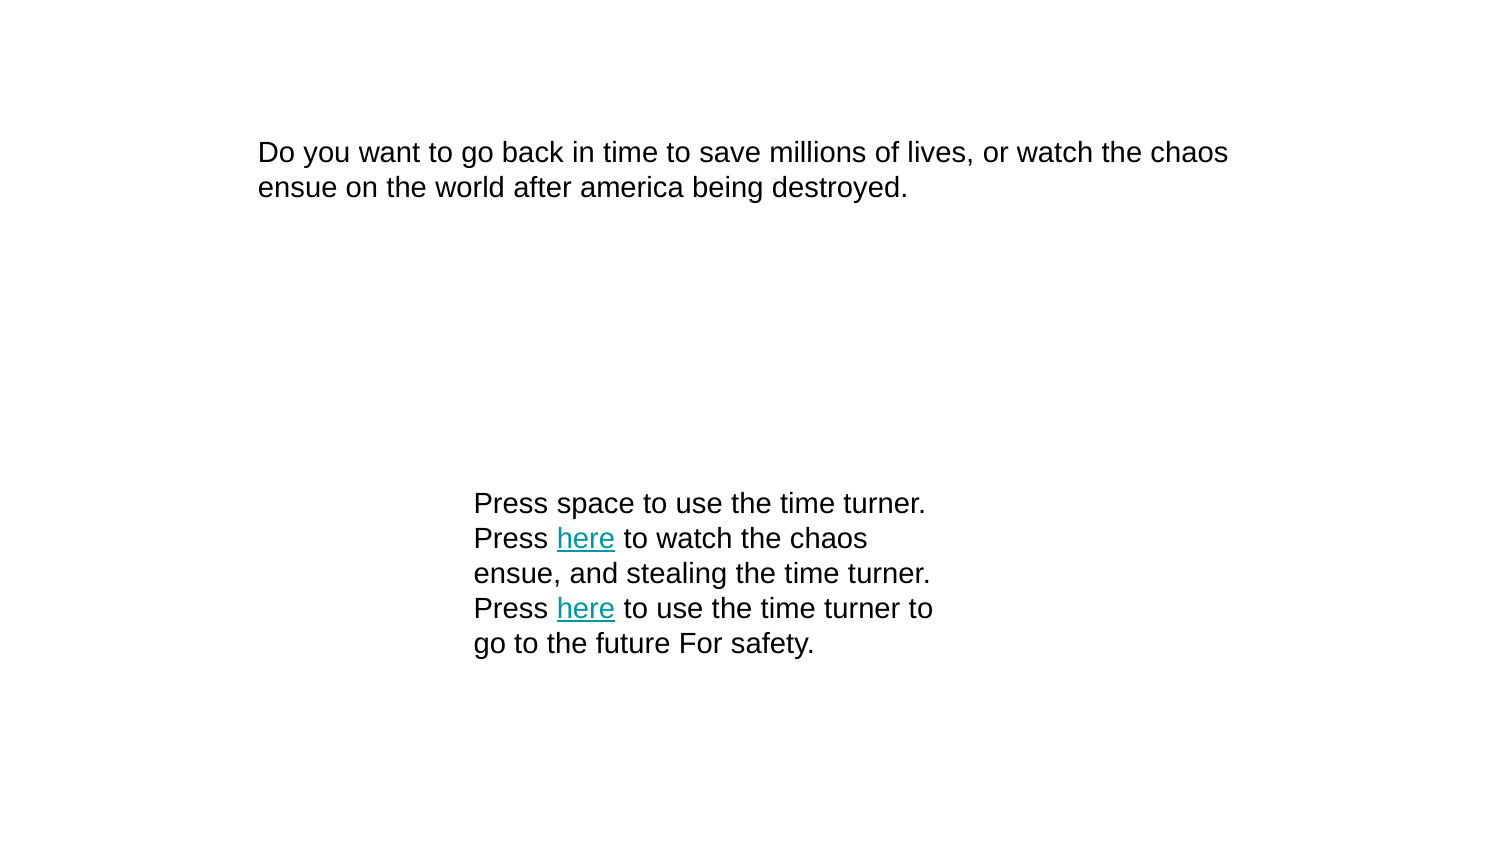

Do you want to go back in time to save millions of lives, or watch the chaos ensue on the world after america being destroyed.
Press space to use the time turner. Press here to watch the chaos ensue, and stealing the time turner.
Press here to use the time turner to go to the future For safety.